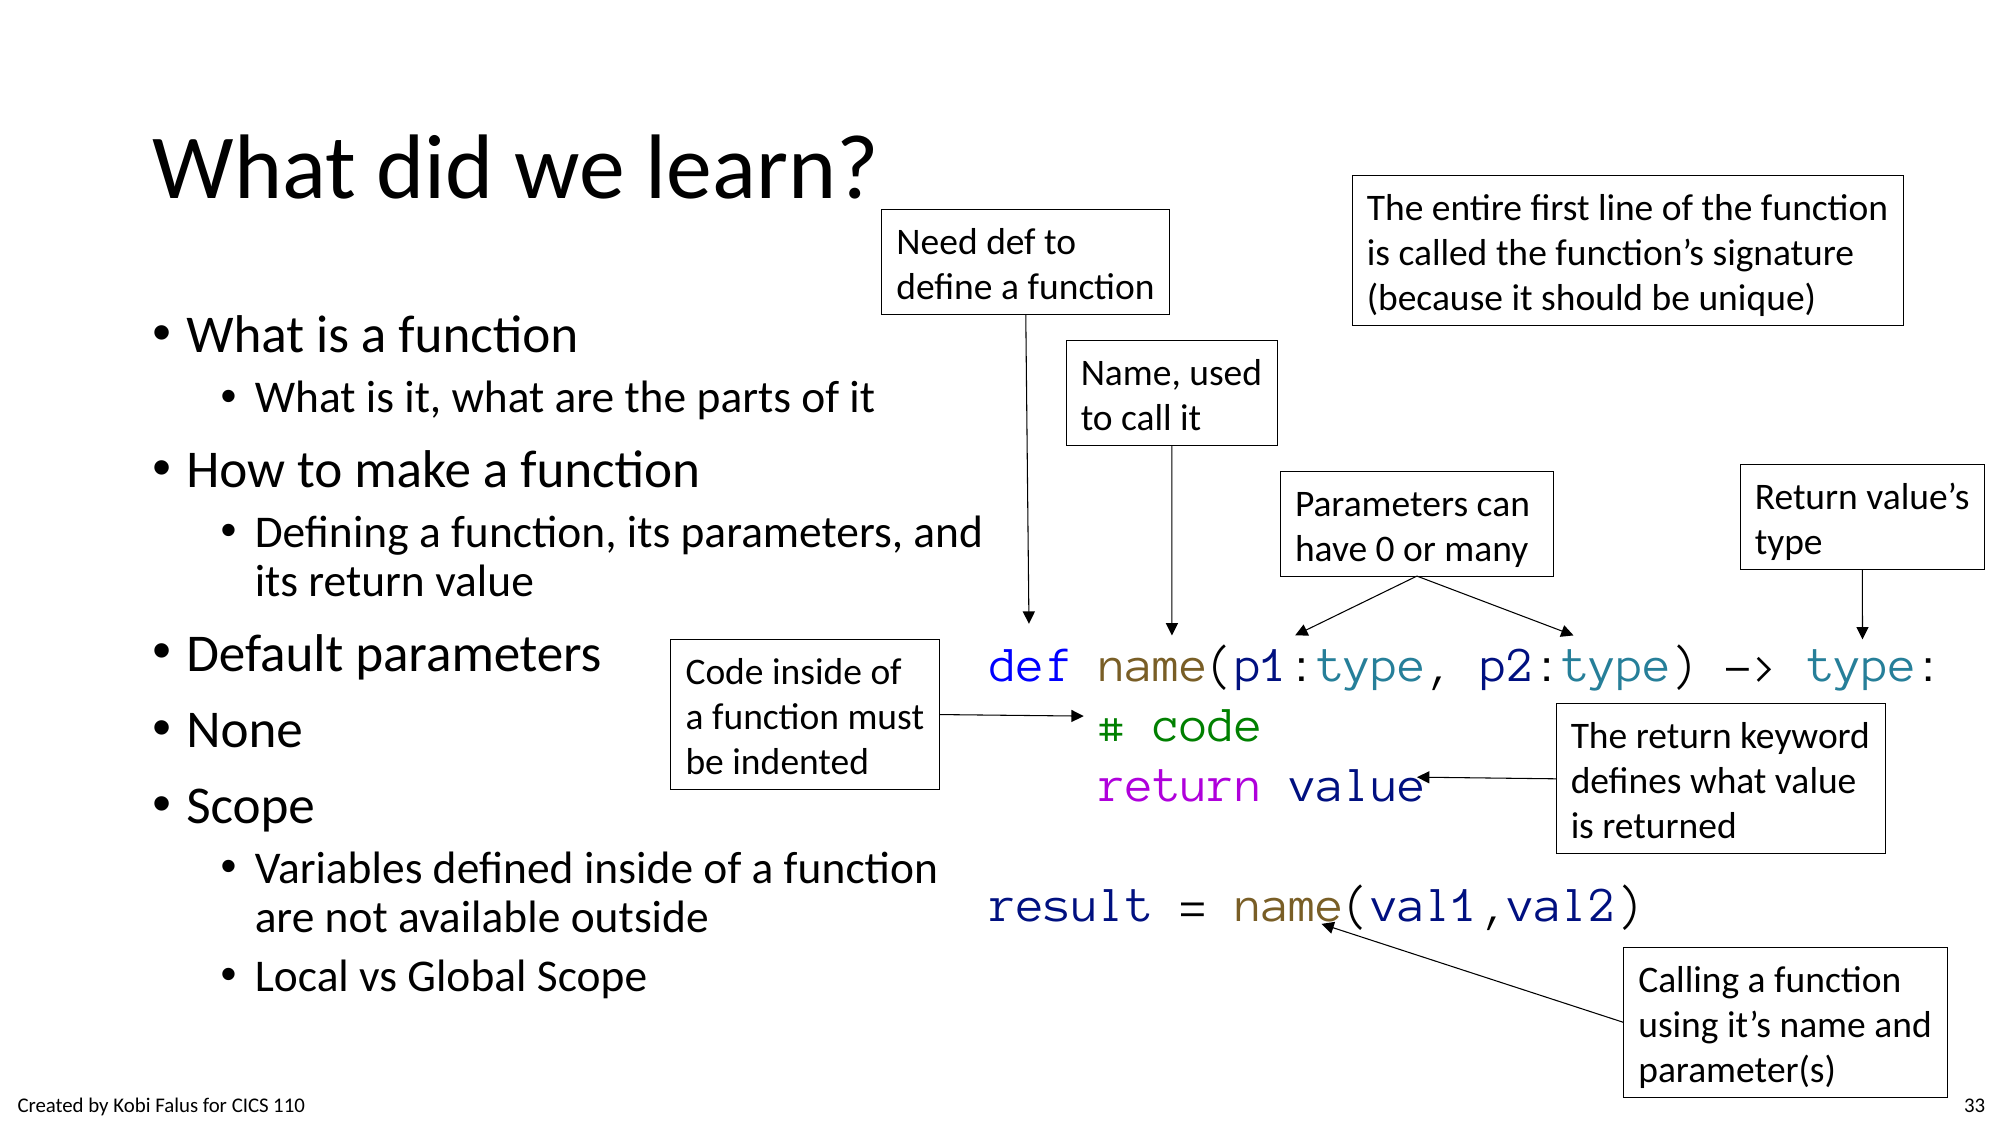

# What did we learn?
The entire first line of the function
is called the function’s signature
(because it should be unique)
Need def to
define a function
What is a function
What is it, what are the parts of it
How to make a function
Defining a function, its parameters, and its return value
Default parameters
None
Scope
Variables defined inside of a function are not available outside
Local vs Global Scope
Name, used
to call it
Return value’s
type
Parameters can
have 0 or many
def name(p1:type, p2:type) -> type:
    # code
    return value
result = name(val1,val2)
Code inside of
a function must
be indented
The return keyword
defines what value
is returned
Calling a function
using it’s name and
parameter(s)